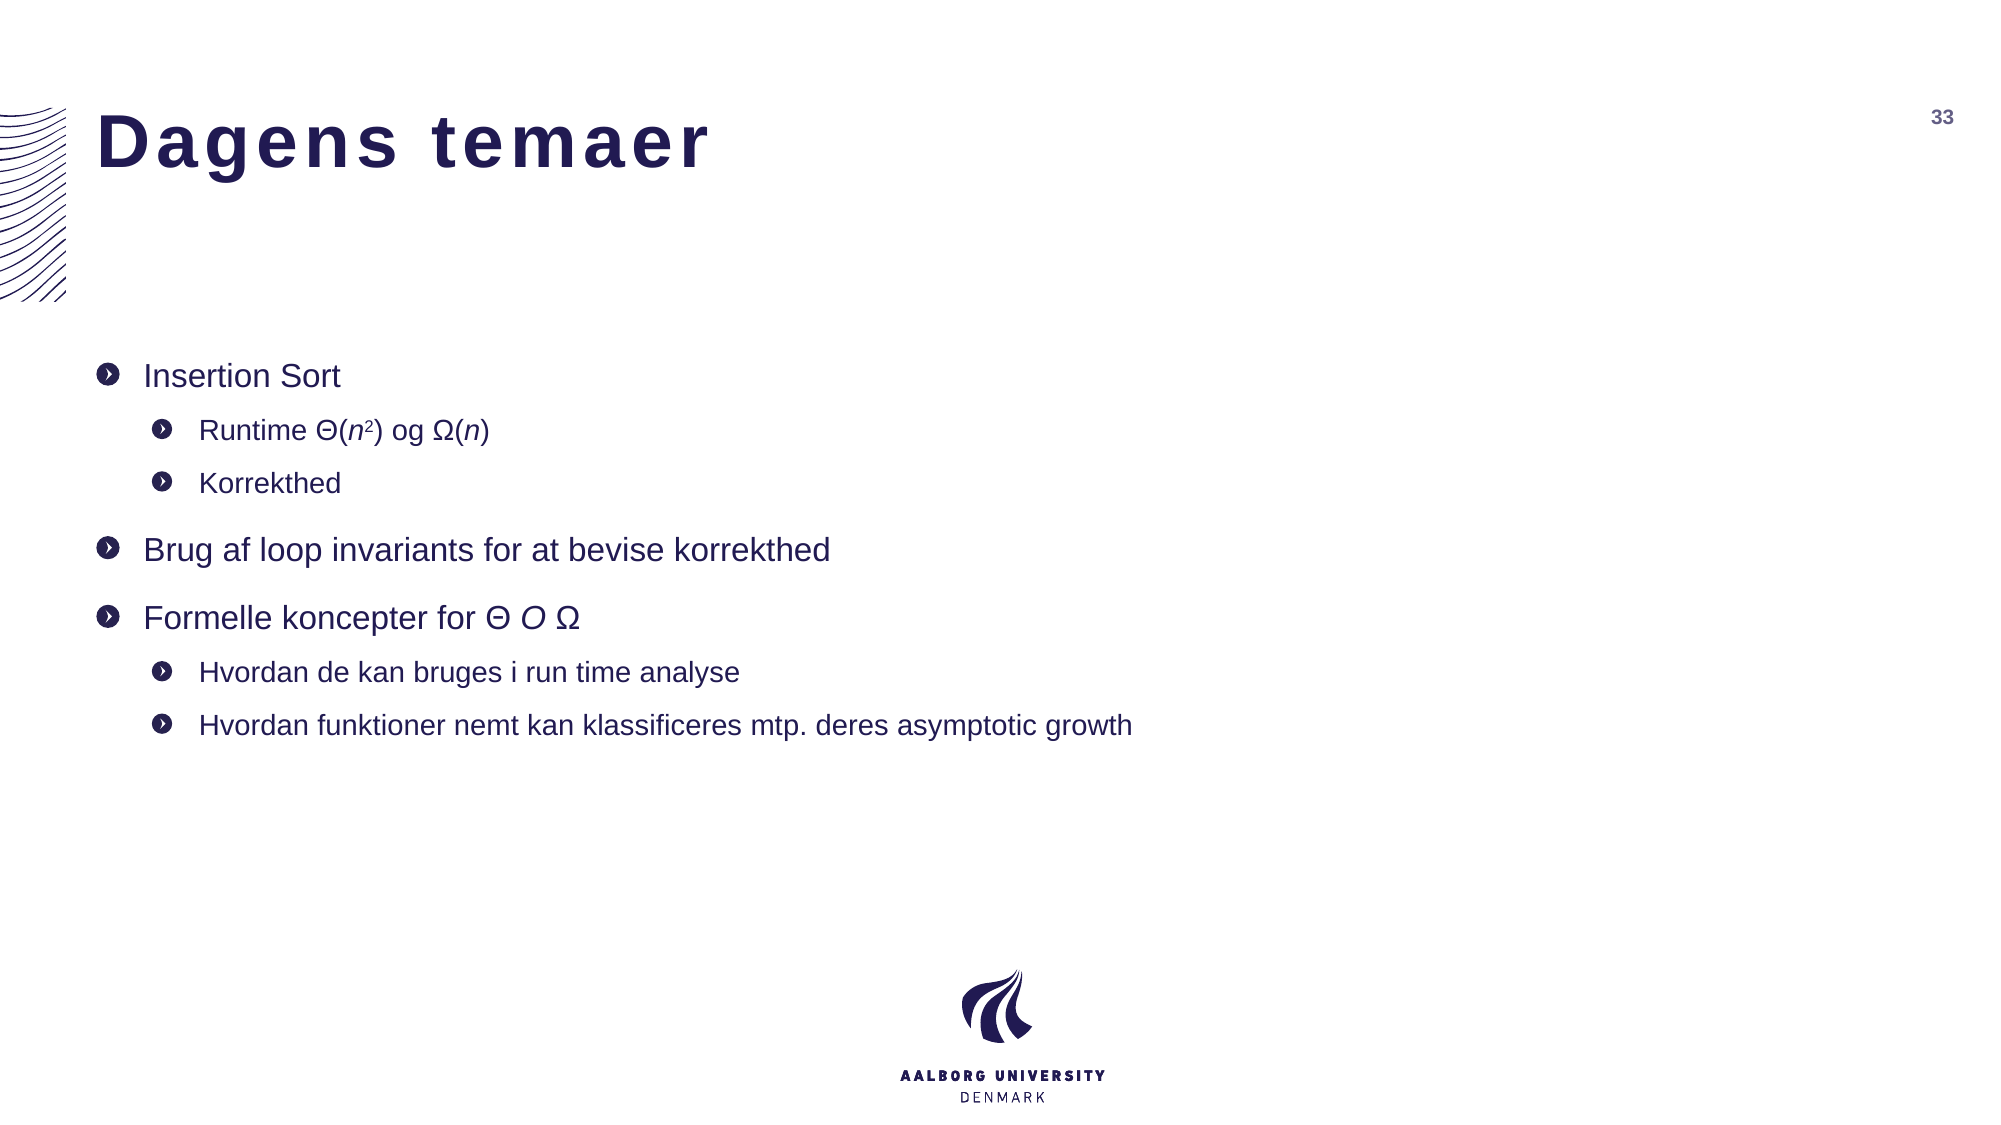

# Dagens temaer
33
Insertion Sort
Runtime Θ(n2) og Ω(n)
Korrekthed
Brug af loop invariants for at bevise korrekthed
Formelle koncepter for Θ O Ω
Hvordan de kan bruges i run time analyse
Hvordan funktioner nemt kan klassificeres mtp. deres asymptotic growth